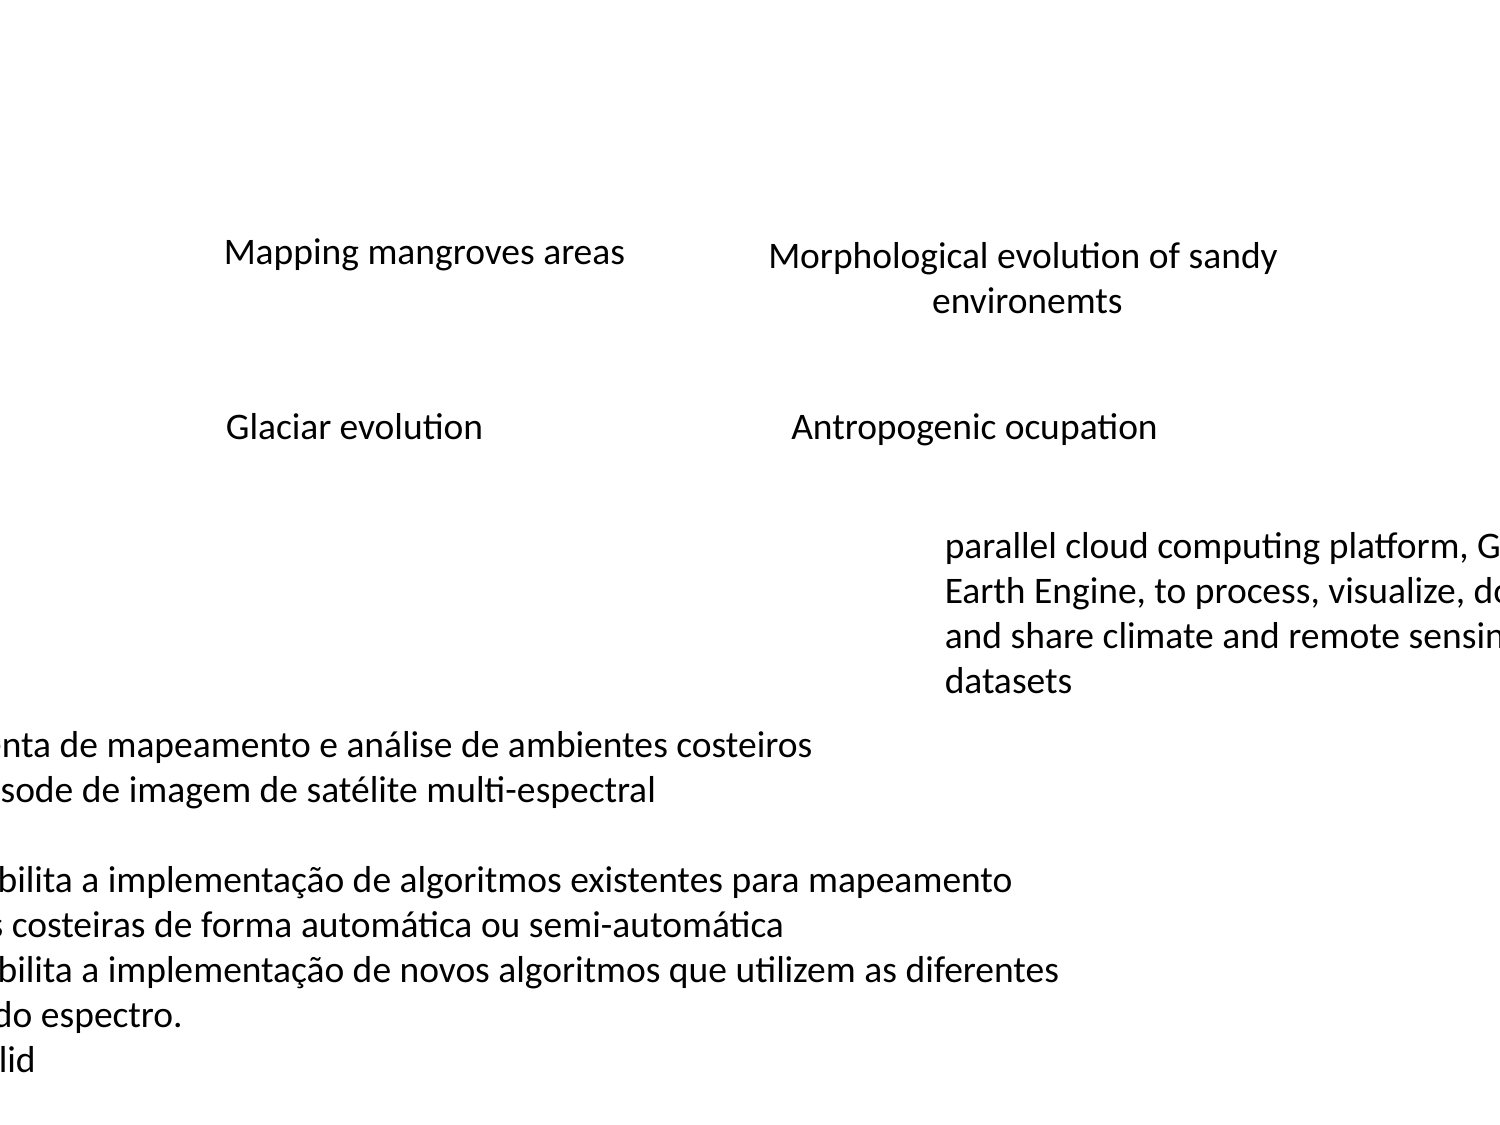

Mapping mangroves areas
Morphological evolution of sandy
environemts
Glaciar evolution
Antropogenic ocupation
parallel cloud computing platform, Google 34 Earth Engine, to process, visualize, download, and share climate and remote sensing 35 datasets
Ferramenta de mapeamento e análise de ambientes costeiros
Com o usode de imagem de satélite multi-espectral

Possibilita a implementação de algoritmos existentes para mapeamento
de áreas costeiras de forma automática ou semi-automática
Possibilita a implementação de novos algoritmos que utilizem as diferentes
bandas do espectro.
- Possibilid